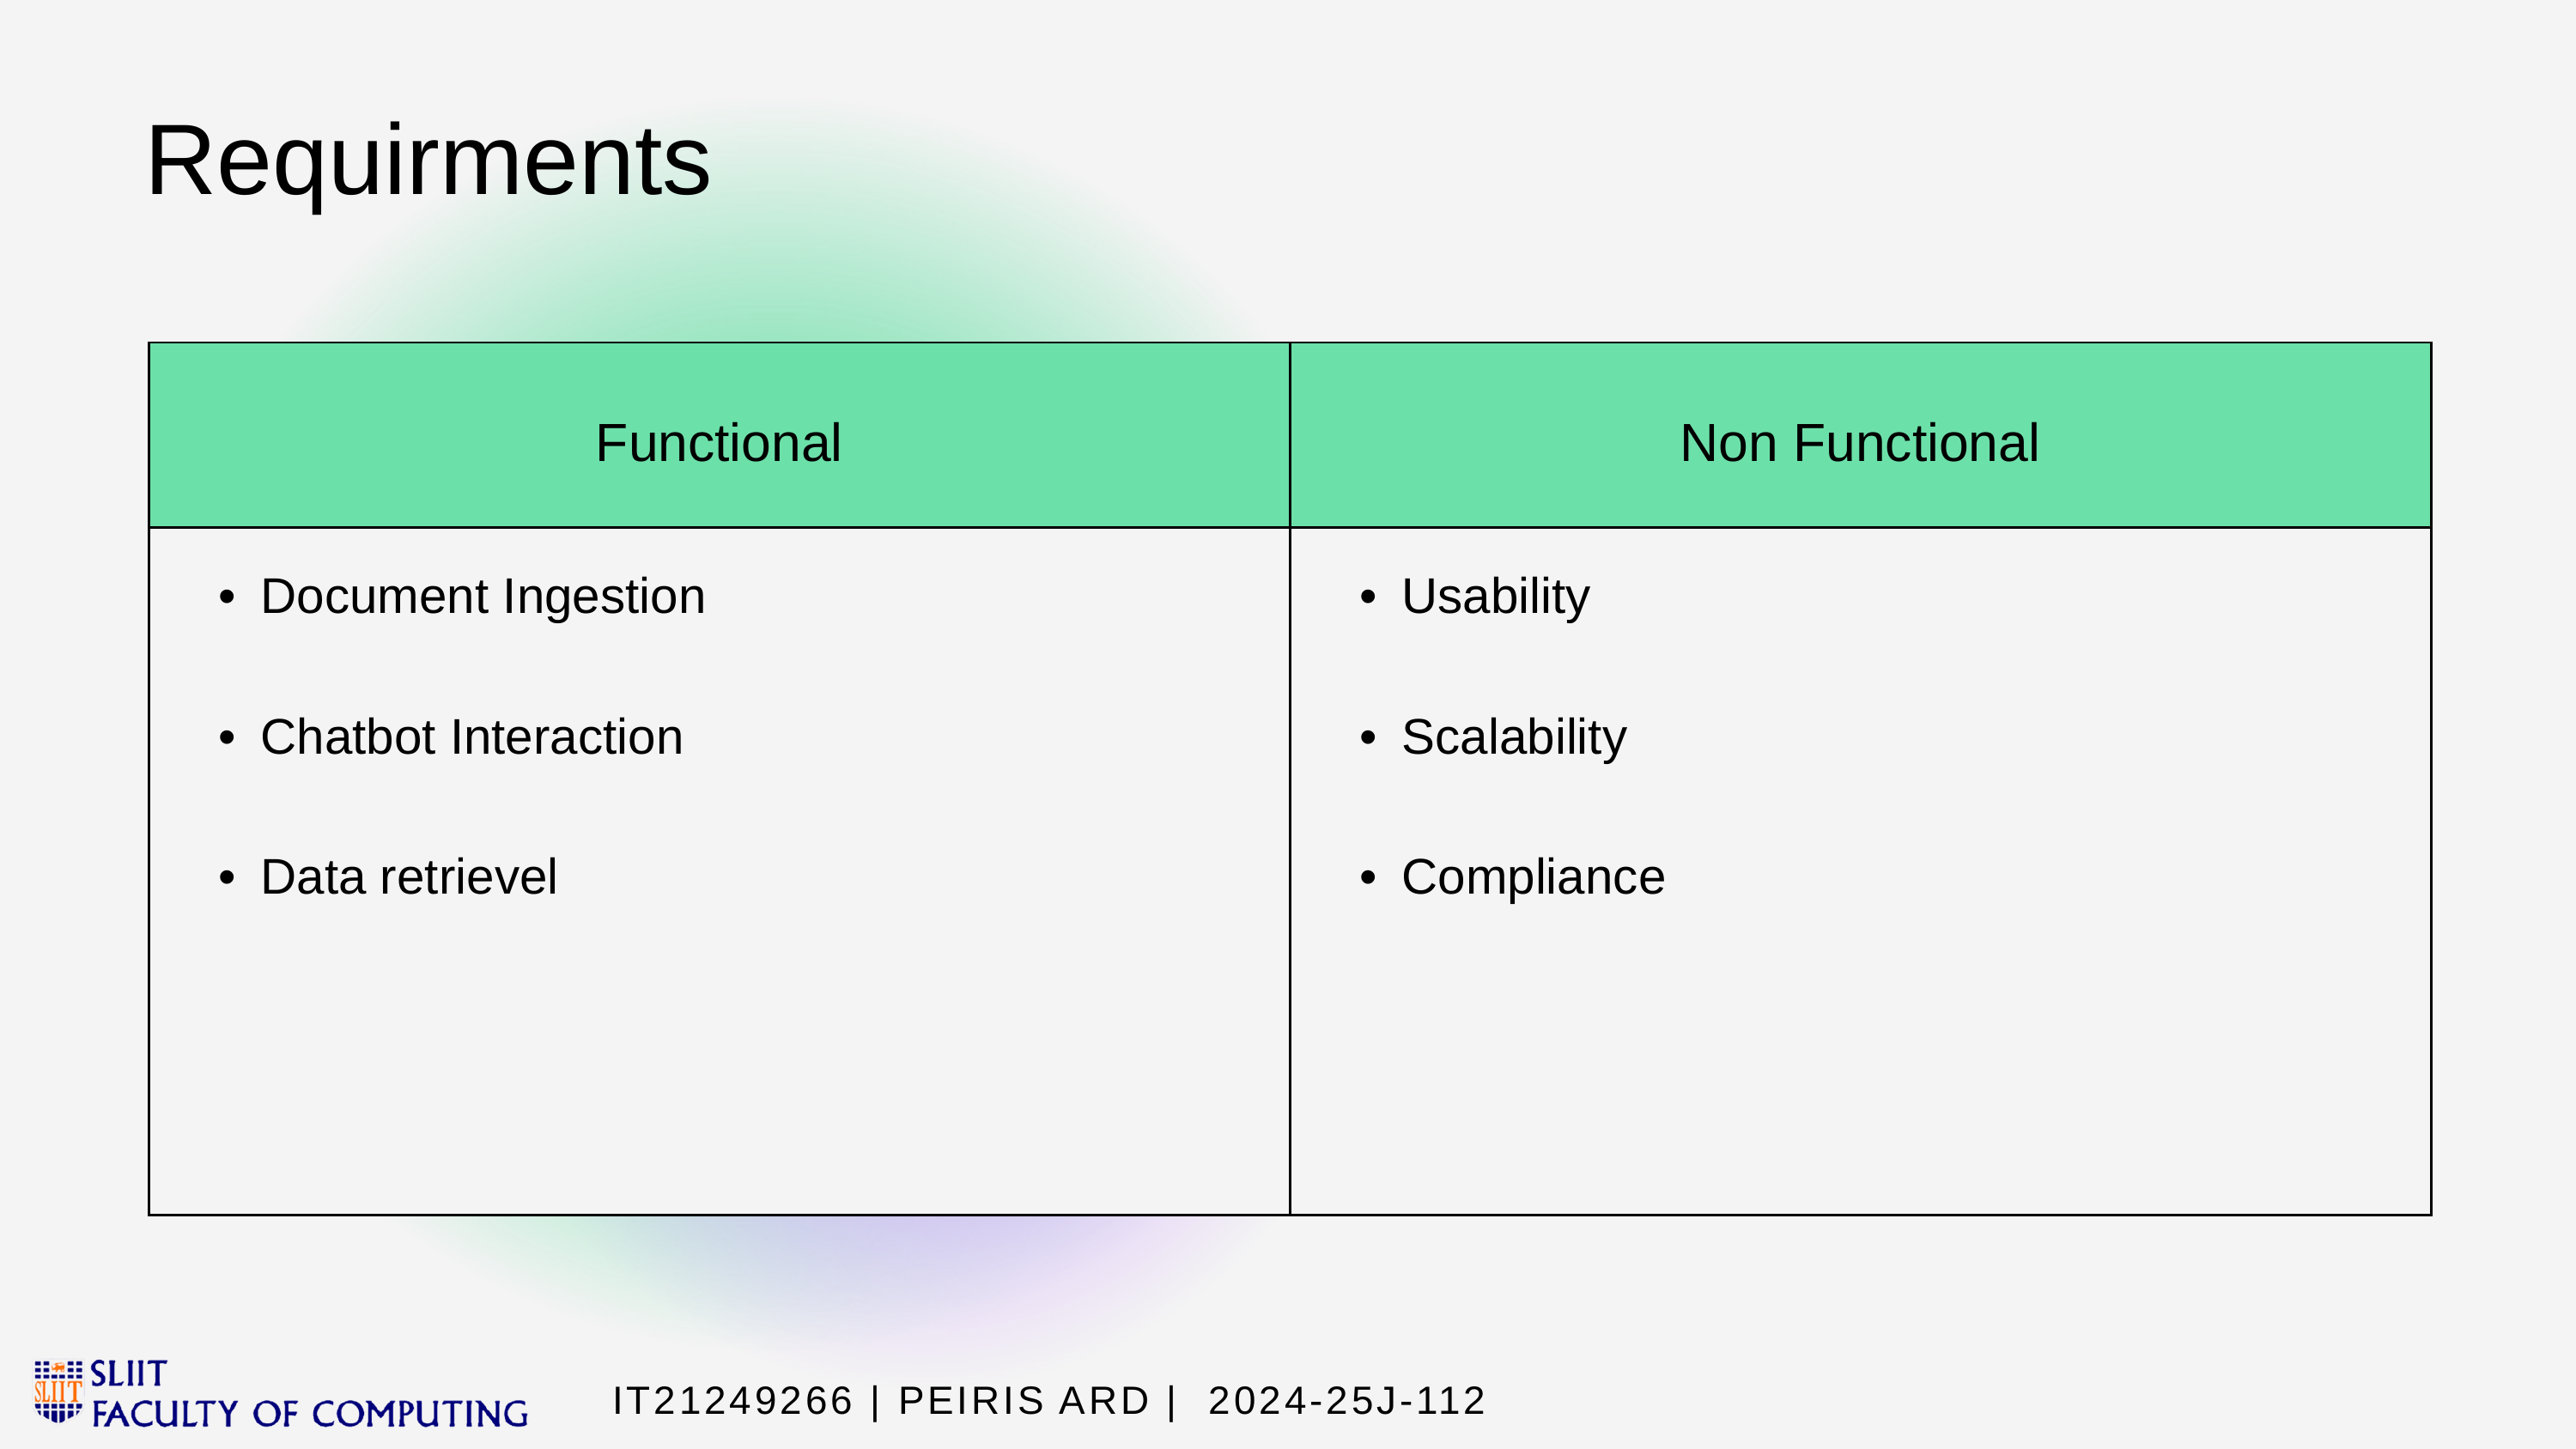

Requirments
| Functional | Non Functional |
| --- | --- |
| Document Ingestion Chatbot Interaction Data retrievel | Usability Scalability Compliance |

IT21249266 | PEIRIS ARD |  2024-25J-112